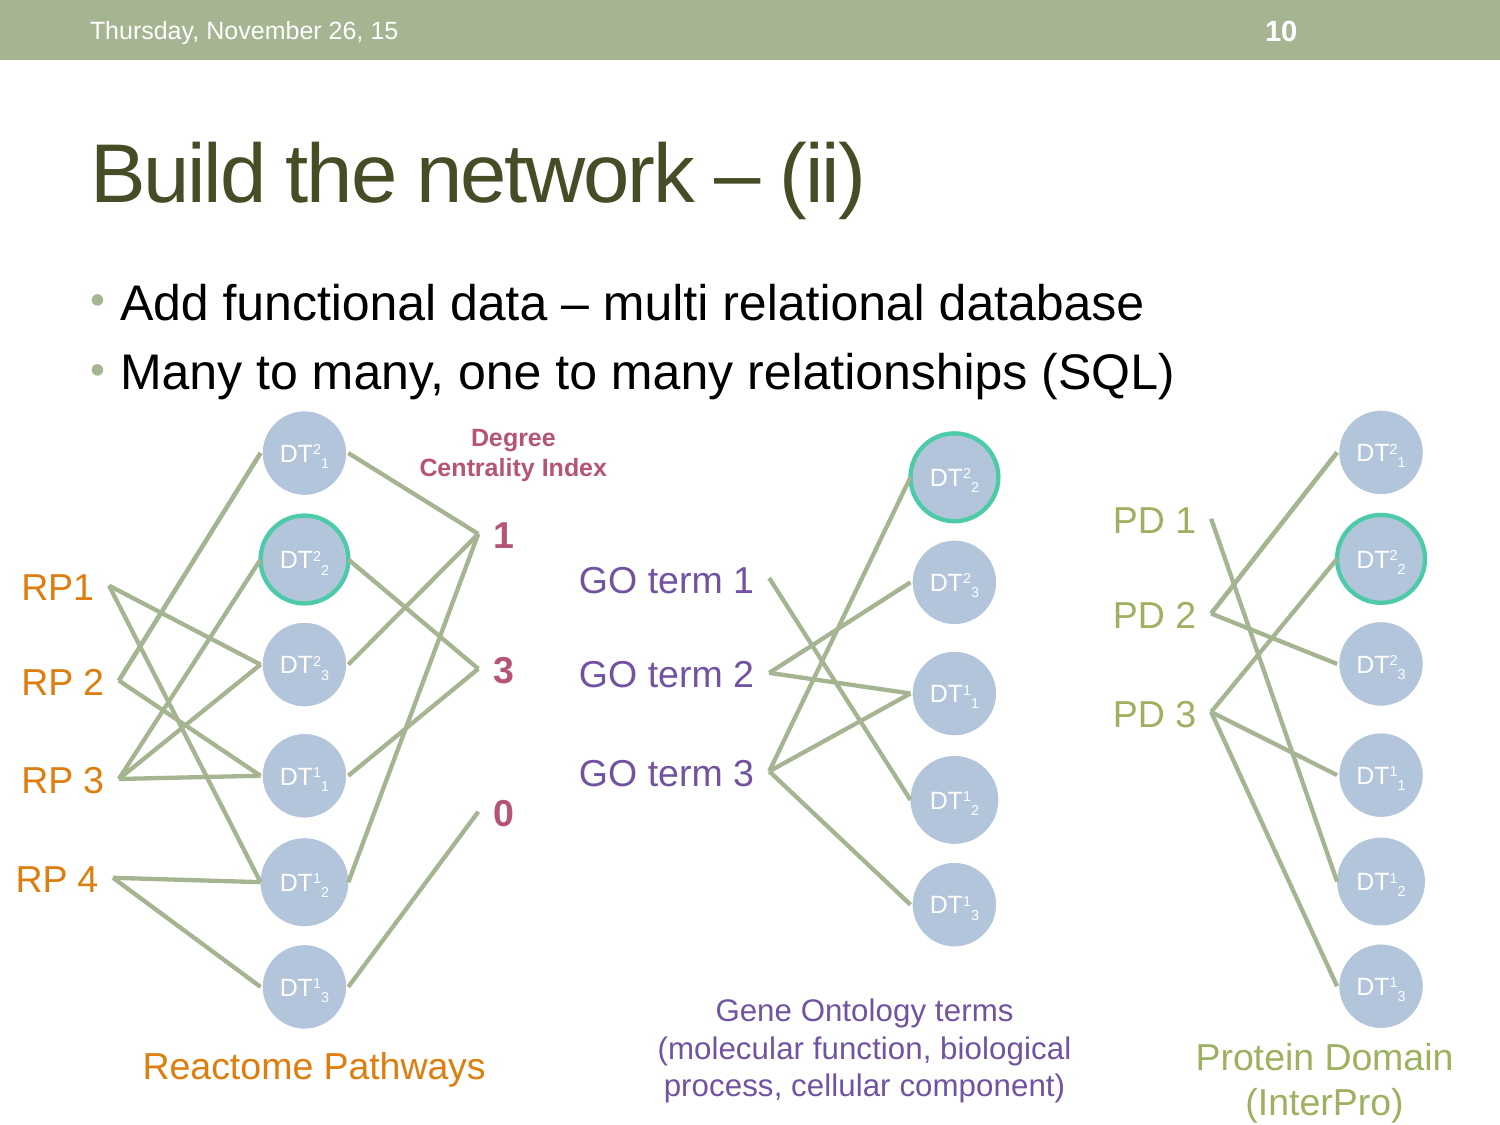

Thursday, November 26, 15
10
# Build the network – (ii)
Add functional data – multi relational database
Many to many, one to many relationships (SQL)

DT21

DT21
Degree Centrality Index

DT22
PD 1
1

DT22

DT22

DT23
GO term 1
RP1
PD 2

DT23

DT23
3
GO term 2

DT11
RP 2
PD 3

DT11

DT11
GO term 3
RP 3

DT12
0

DT12

DT12
RP 4

DT13

DT13

DT13
Gene Ontology terms
(molecular function, biological process, cellular component)
Protein Domain (InterPro)
Reactome Pathways